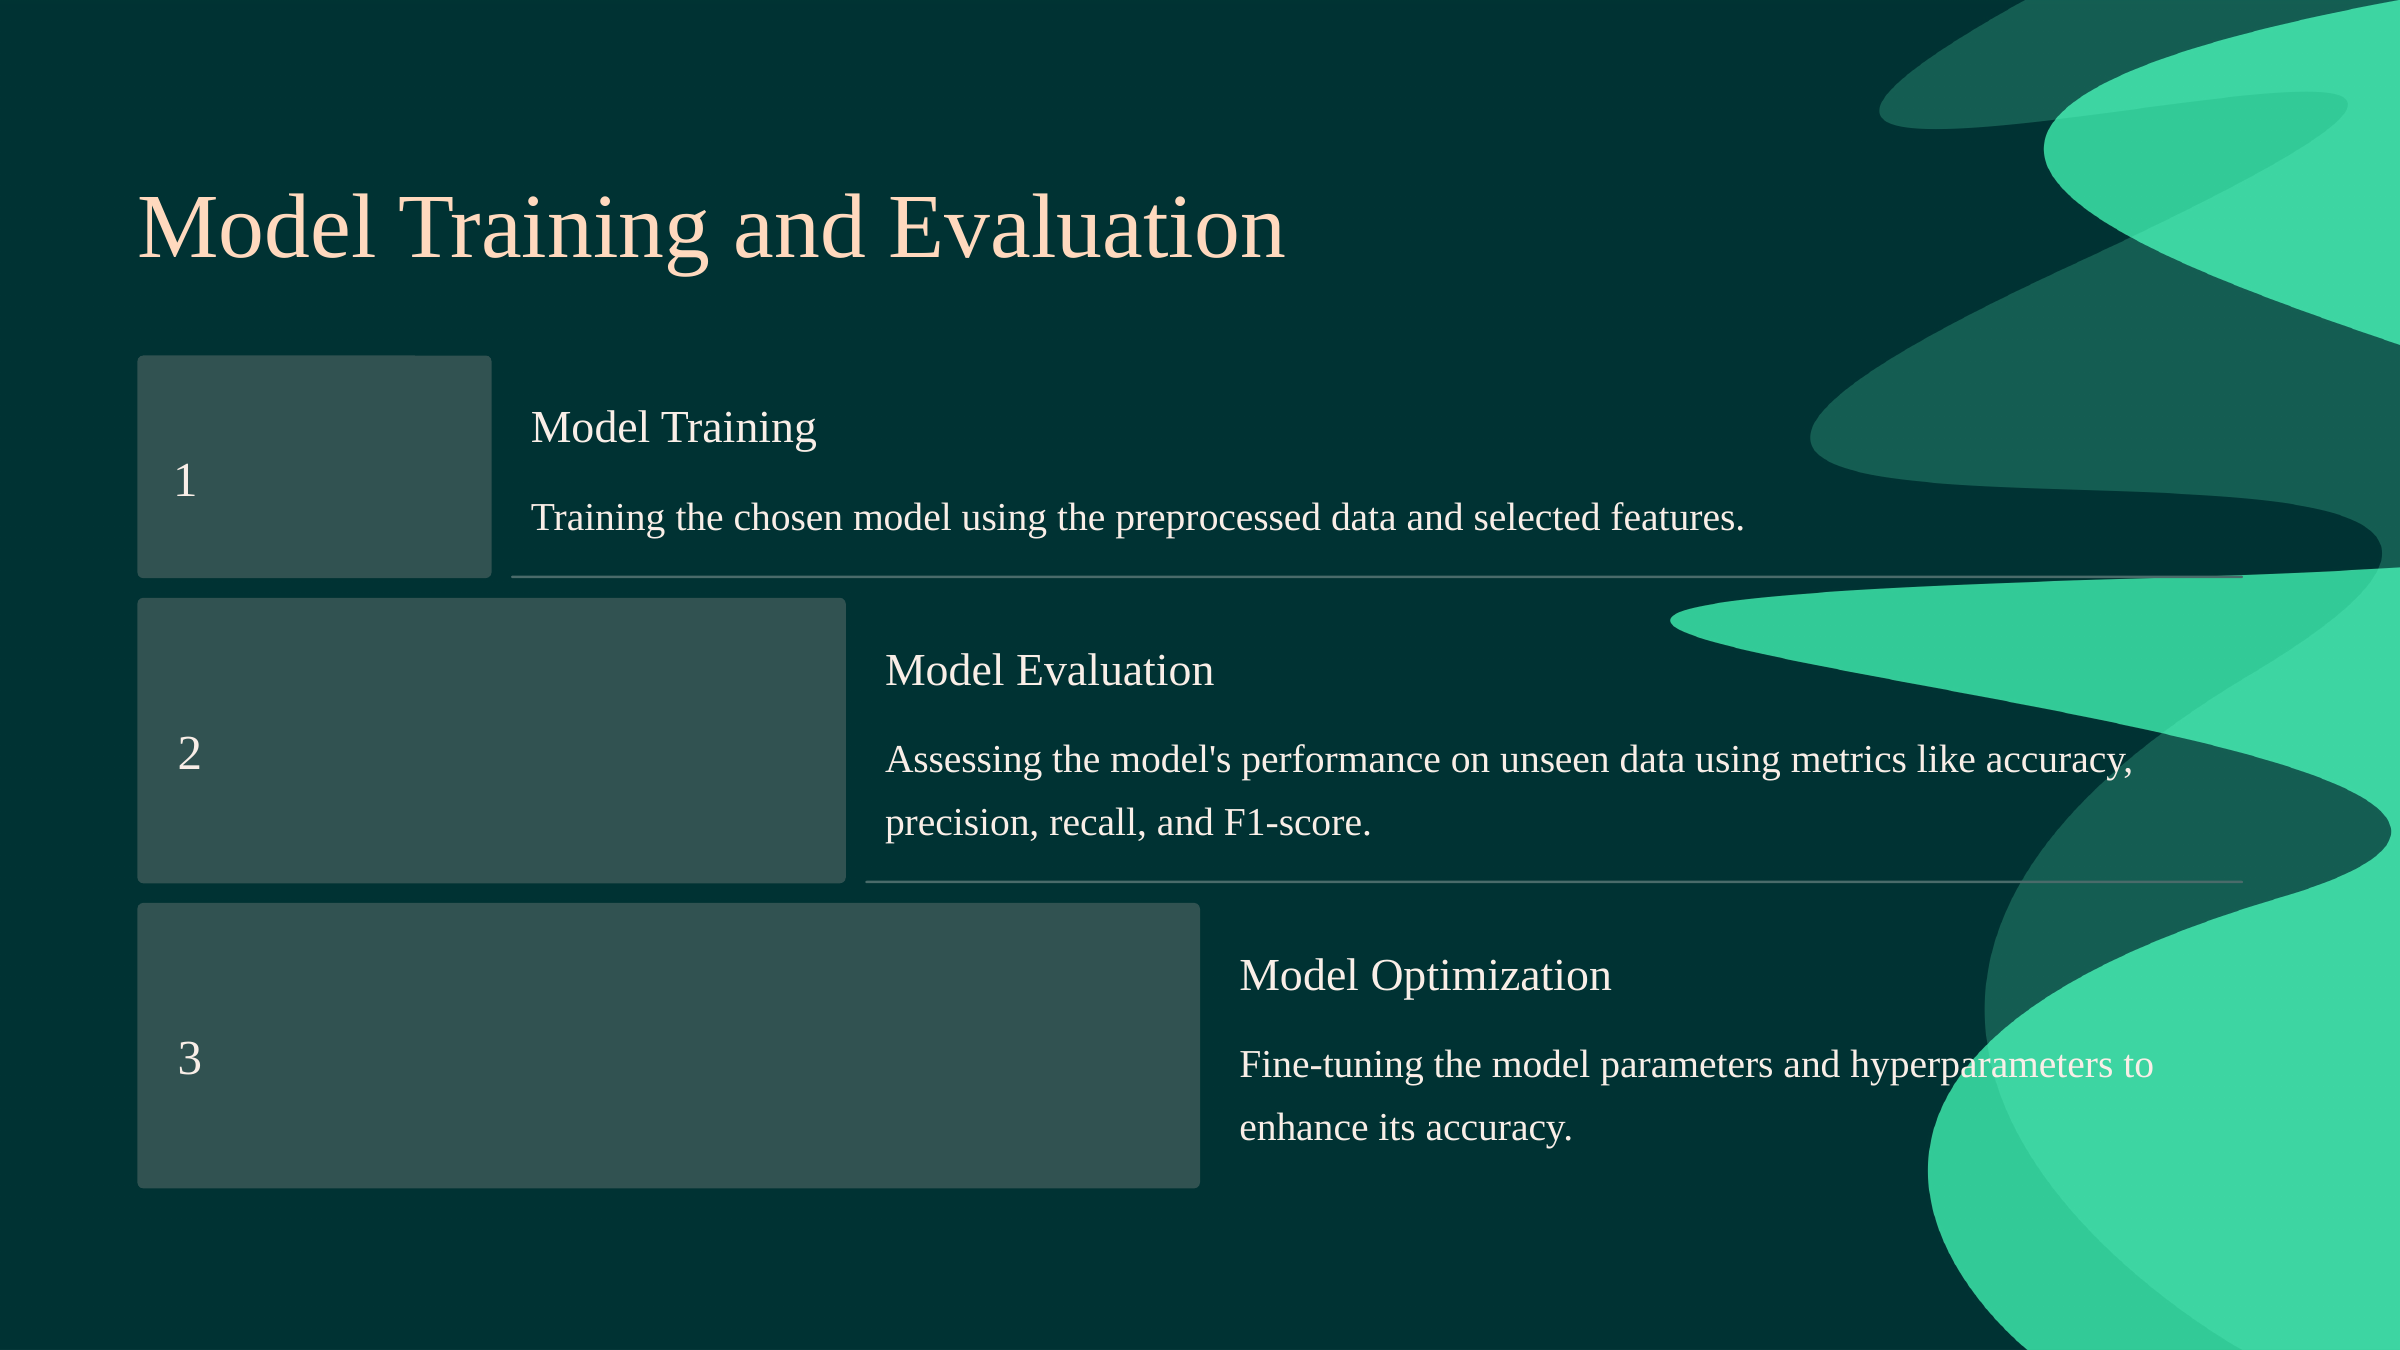

Model Training and Evaluation

Model Training
1
Training the chosen model using the preprocessed data and selected features.

Model Evaluation
2
Assessing the model's performance on unseen data using metrics like accuracy, precision, recall, and F1-score.

Model Optimization
3
Fine-tuning the model parameters and hyperparameters to enhance its accuracy.